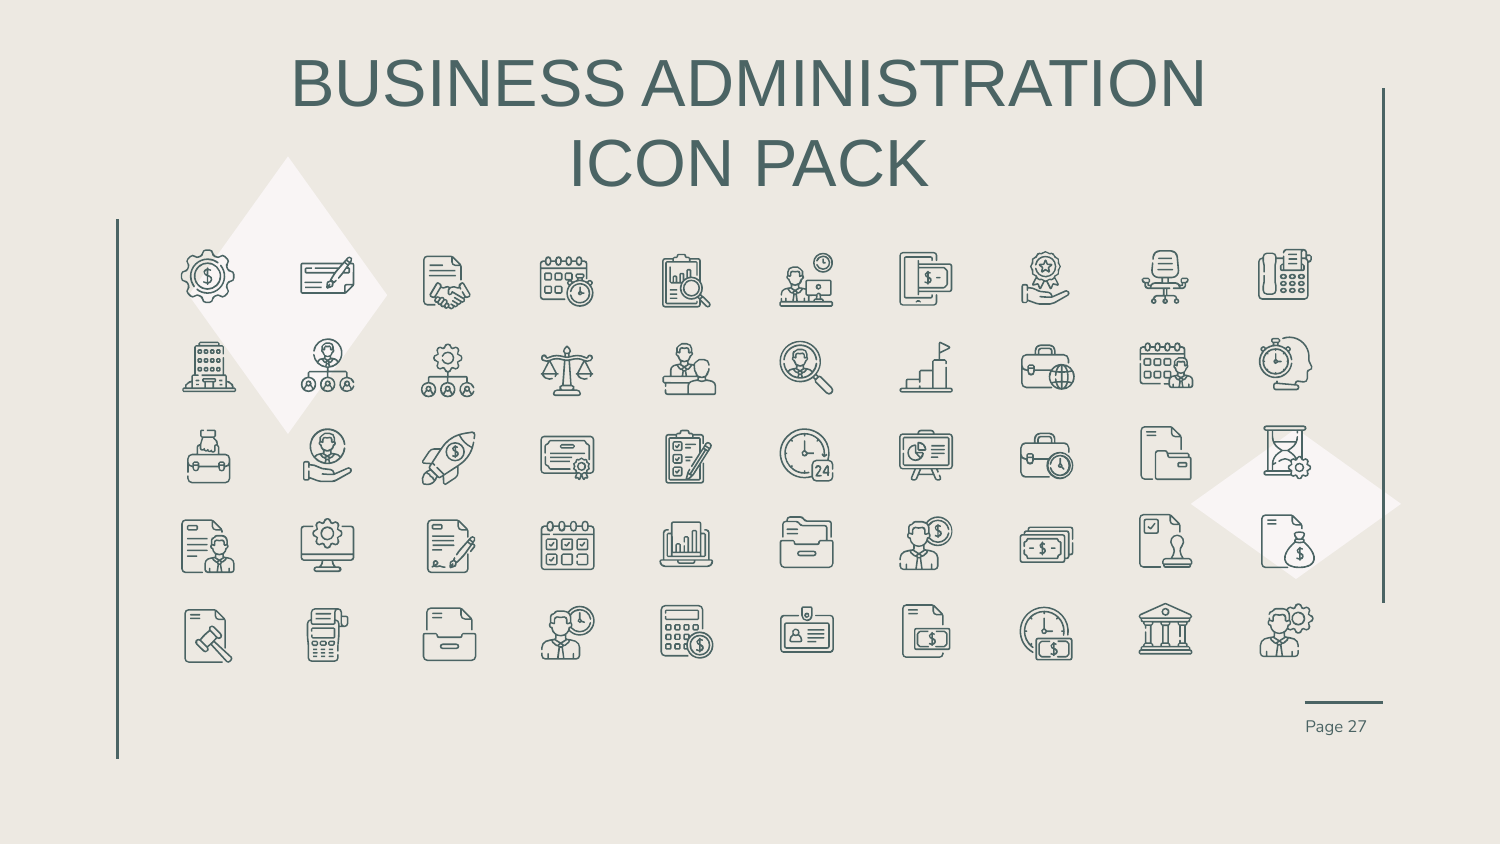

# BUSINESS ADMINISTRATION ICON PACK

Page 27